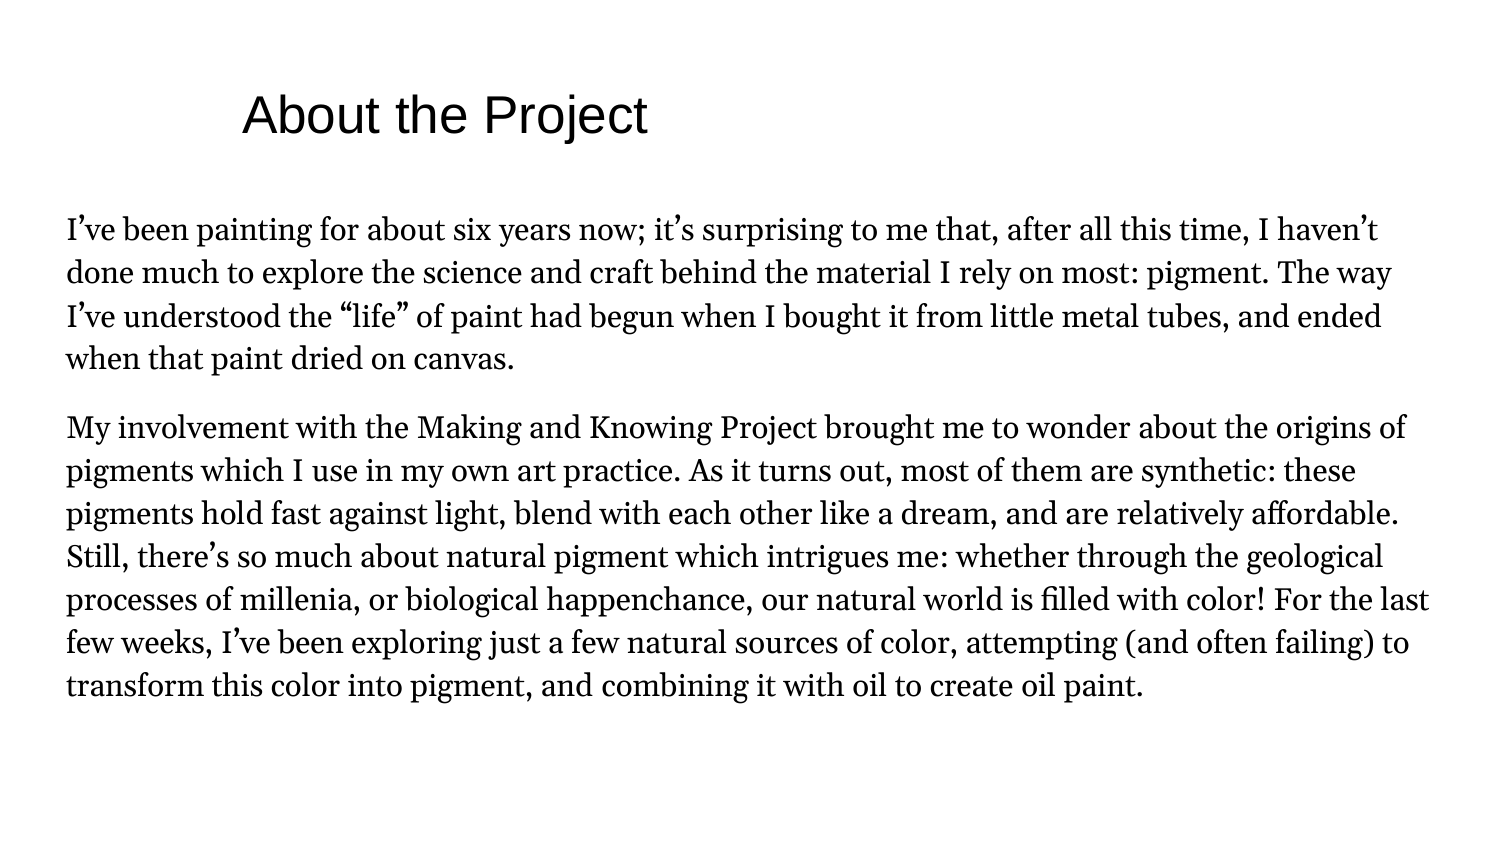

# About the Project
I’ve been painting for about six years now; it’s surprising to me that, after all this time, I haven’t done much to explore the science and craft behind the material I rely on most: pigment. The way I’ve understood the “life” of paint had begun when I bought it from little metal tubes, and ended when that paint dried on canvas.
My involvement with the Making and Knowing Project brought me to wonder about the origins of pigments which I use in my own art practice. As it turns out, most of them are synthetic: these pigments hold fast against light, blend with each other like a dream, and are relatively affordable. Still, there’s so much about natural pigment which intrigues me: whether through the geological processes of millenia, or biological happenchance, our natural world is filled with color! For the last few weeks, I’ve been exploring just a few natural sources of color, attempting (and often failing) to transform this color into pigment, and combining it with oil to create oil paint.